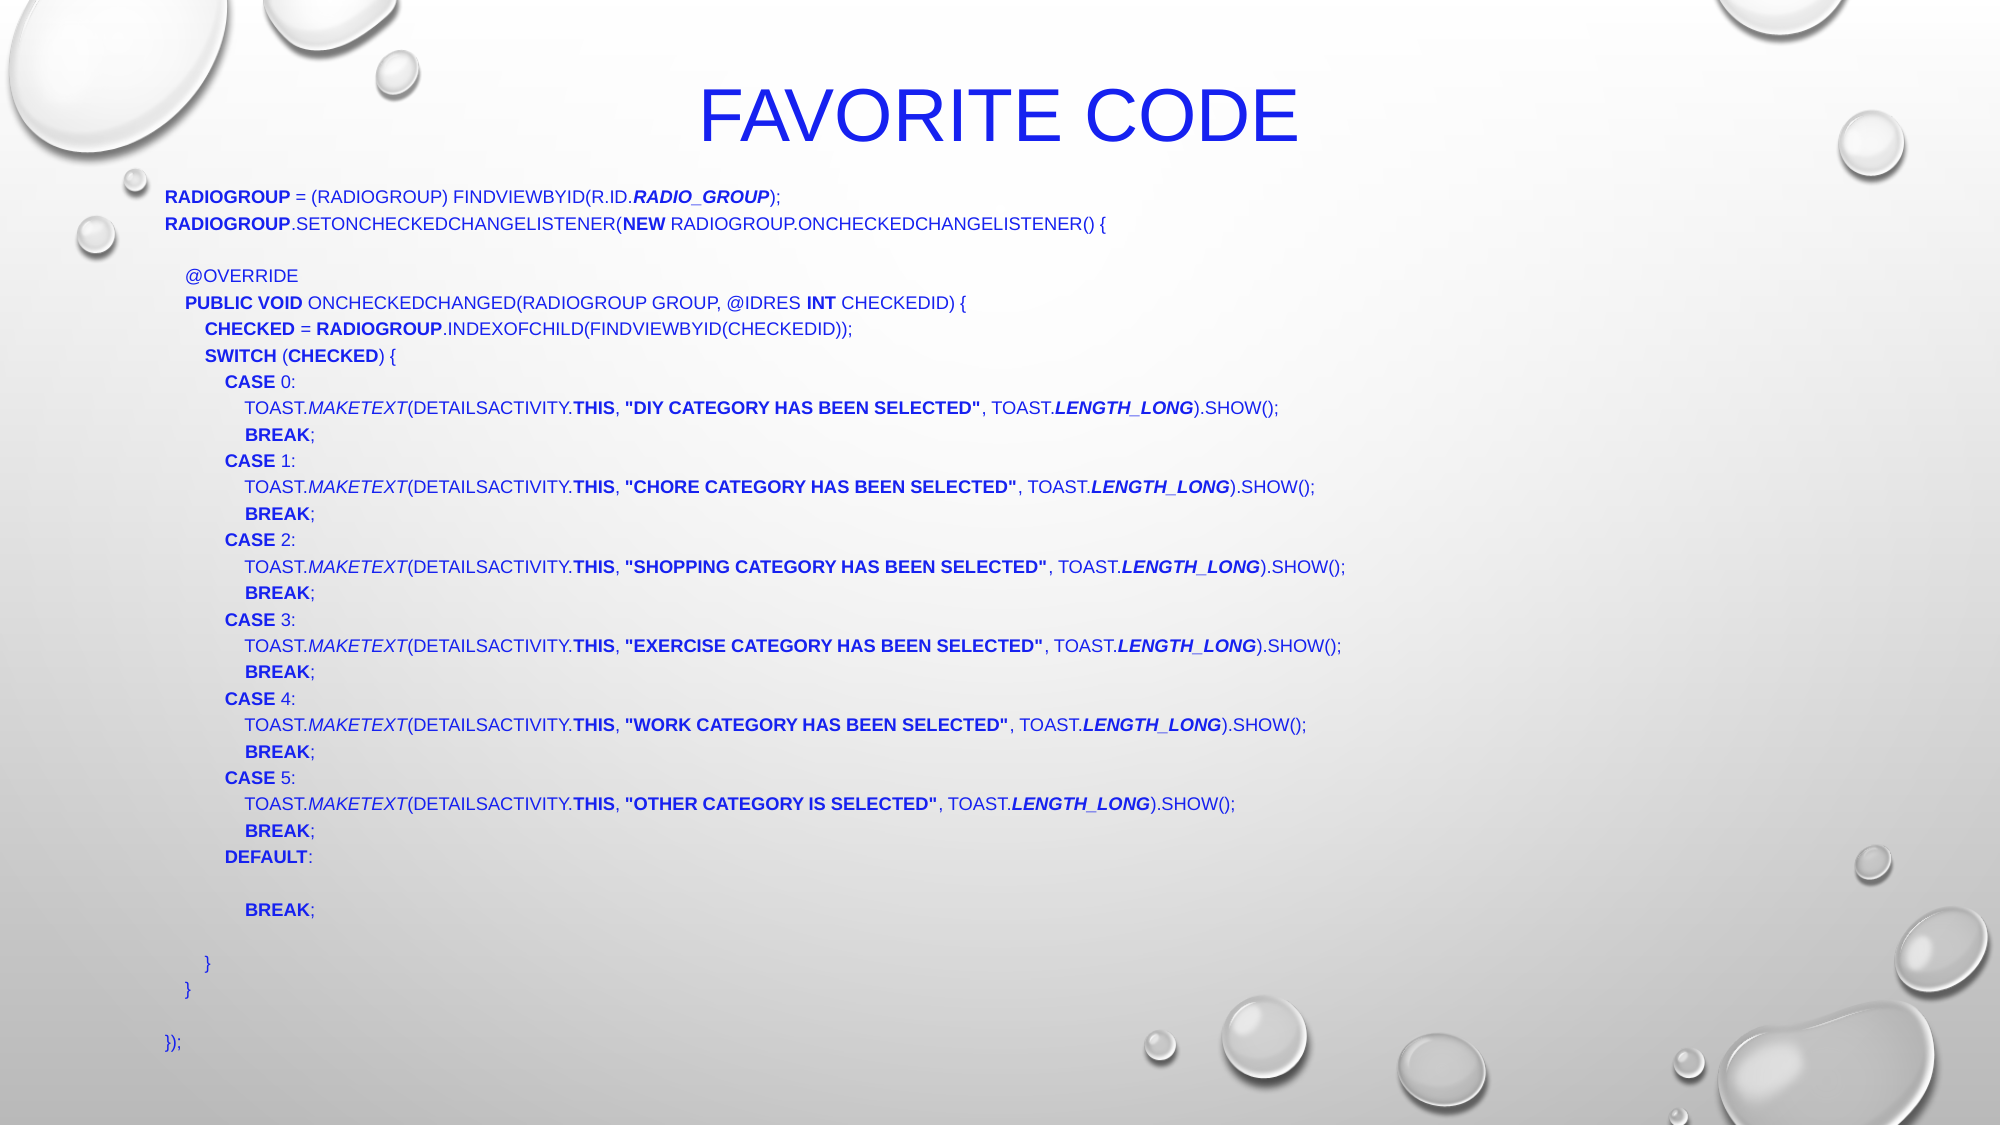

# Favorite Code
radioGroup = (RadioGroup) findViewById(R.id.radio_group);
radioGroup.setOnCheckedChangeListener(new RadioGroup.OnCheckedChangeListener() {
    @Override
    public void onCheckedChanged(RadioGroup group, @IdRes int checkedId) {
        checked = radioGroup.indexOfChild(findViewById(checkedId));
        switch (checked) {
            case 0:
                Toast.makeText(DetailsActivity.this, "DIY Category has been selected", Toast.LENGTH_LONG).show();
                break;
            case 1:
                Toast.makeText(DetailsActivity.this, "Chore Category has been selected", Toast.LENGTH_LONG).show();
                break;
            case 2:
                Toast.makeText(DetailsActivity.this, "Shopping Category has been selected", Toast.LENGTH_LONG).show();
                break;
            case 3:
                Toast.makeText(DetailsActivity.this, "Exercise Category has been selected", Toast.LENGTH_LONG).show();
                break;
            case 4:
                Toast.makeText(DetailsActivity.this, "Work Category has been selected", Toast.LENGTH_LONG).show();
                break;
            case 5:
                Toast.makeText(DetailsActivity.this, "Other Category is selected", Toast.LENGTH_LONG).show();
                break;
            default:
                break;
        }
    }
});